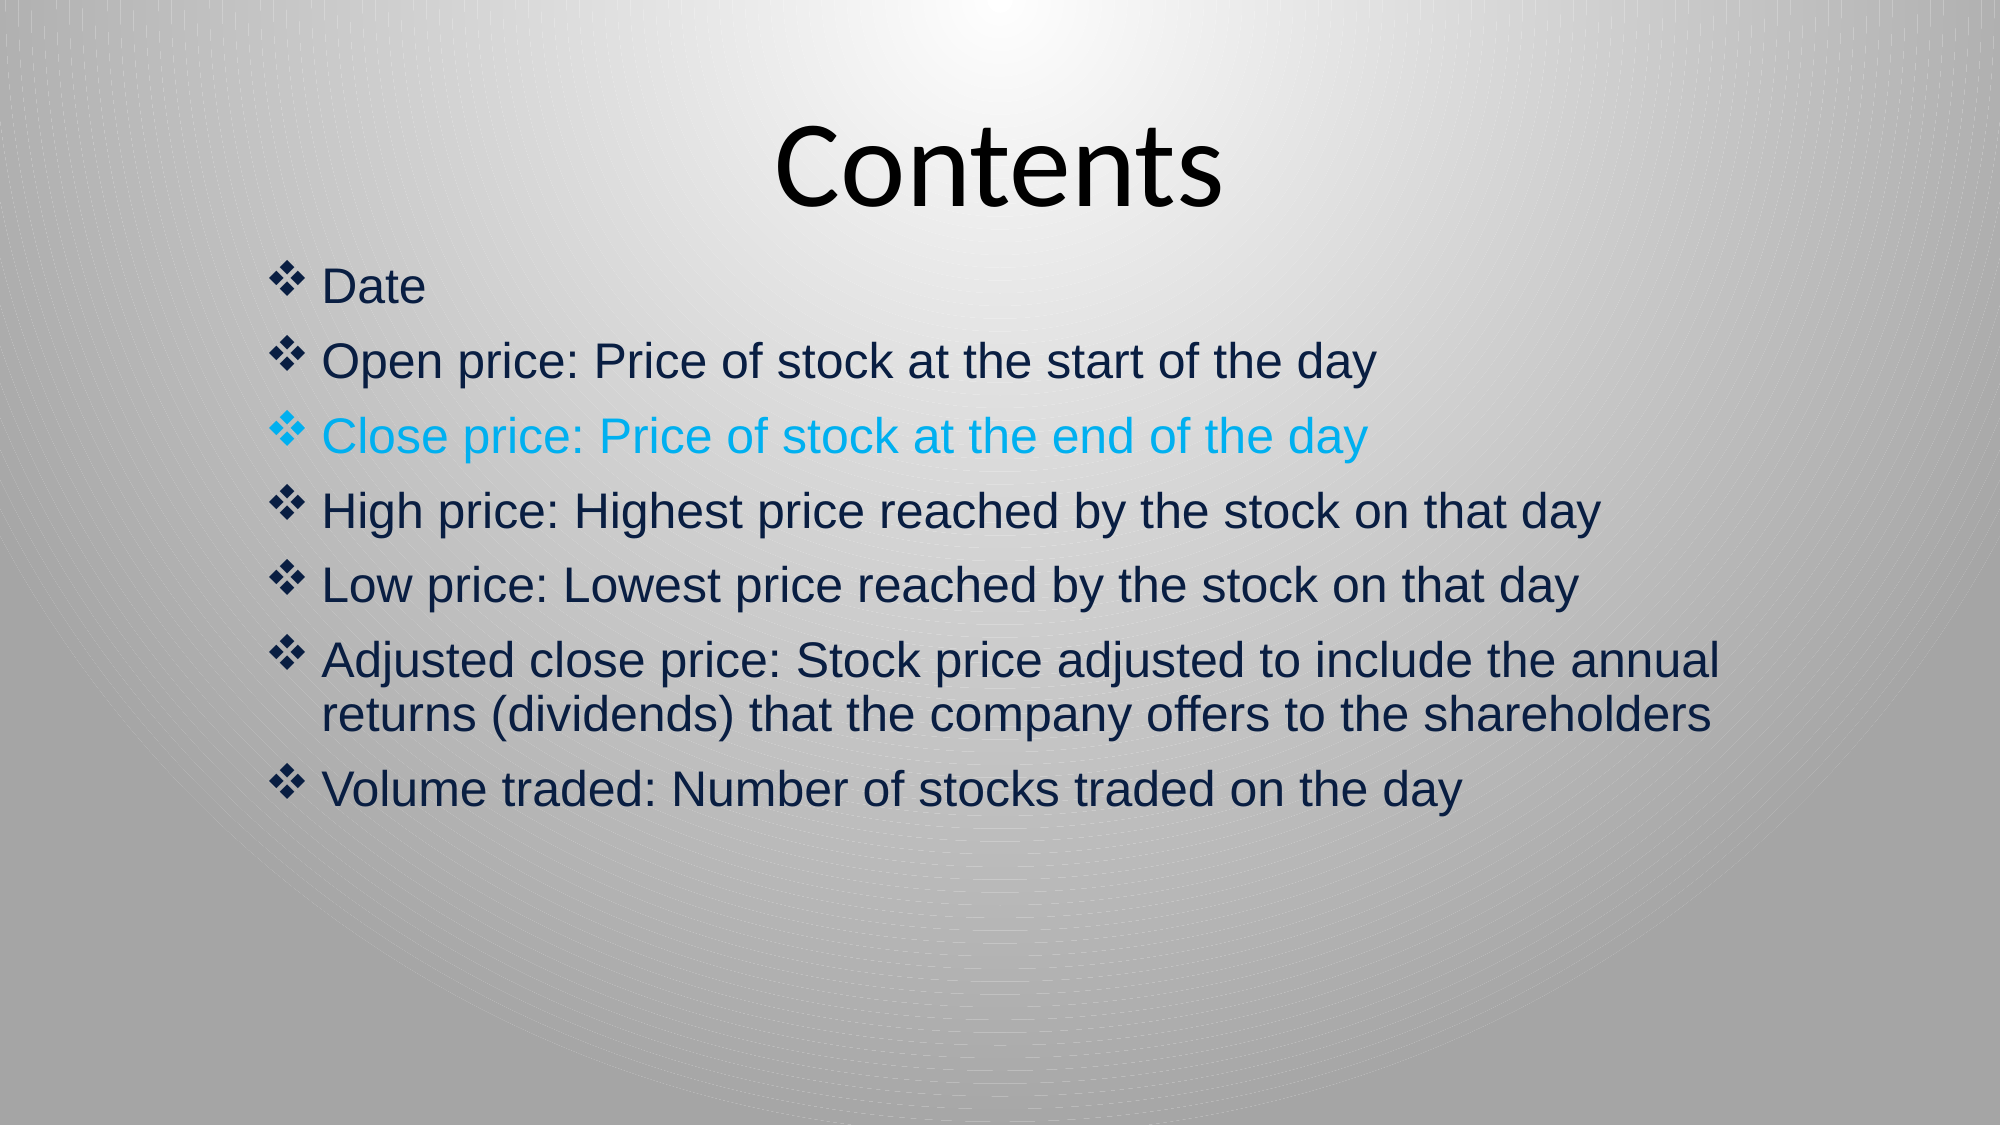

# Contents
Date
Open price: Price of stock at the start of the day
Close price: Price of stock at the end of the day
High price: Highest price reached by the stock on that day
Low price: Lowest price reached by the stock on that day
Adjusted close price: Stock price adjusted to include the annual returns (dividends) that the company offers to the shareholders
Volume traded: Number of stocks traded on the day